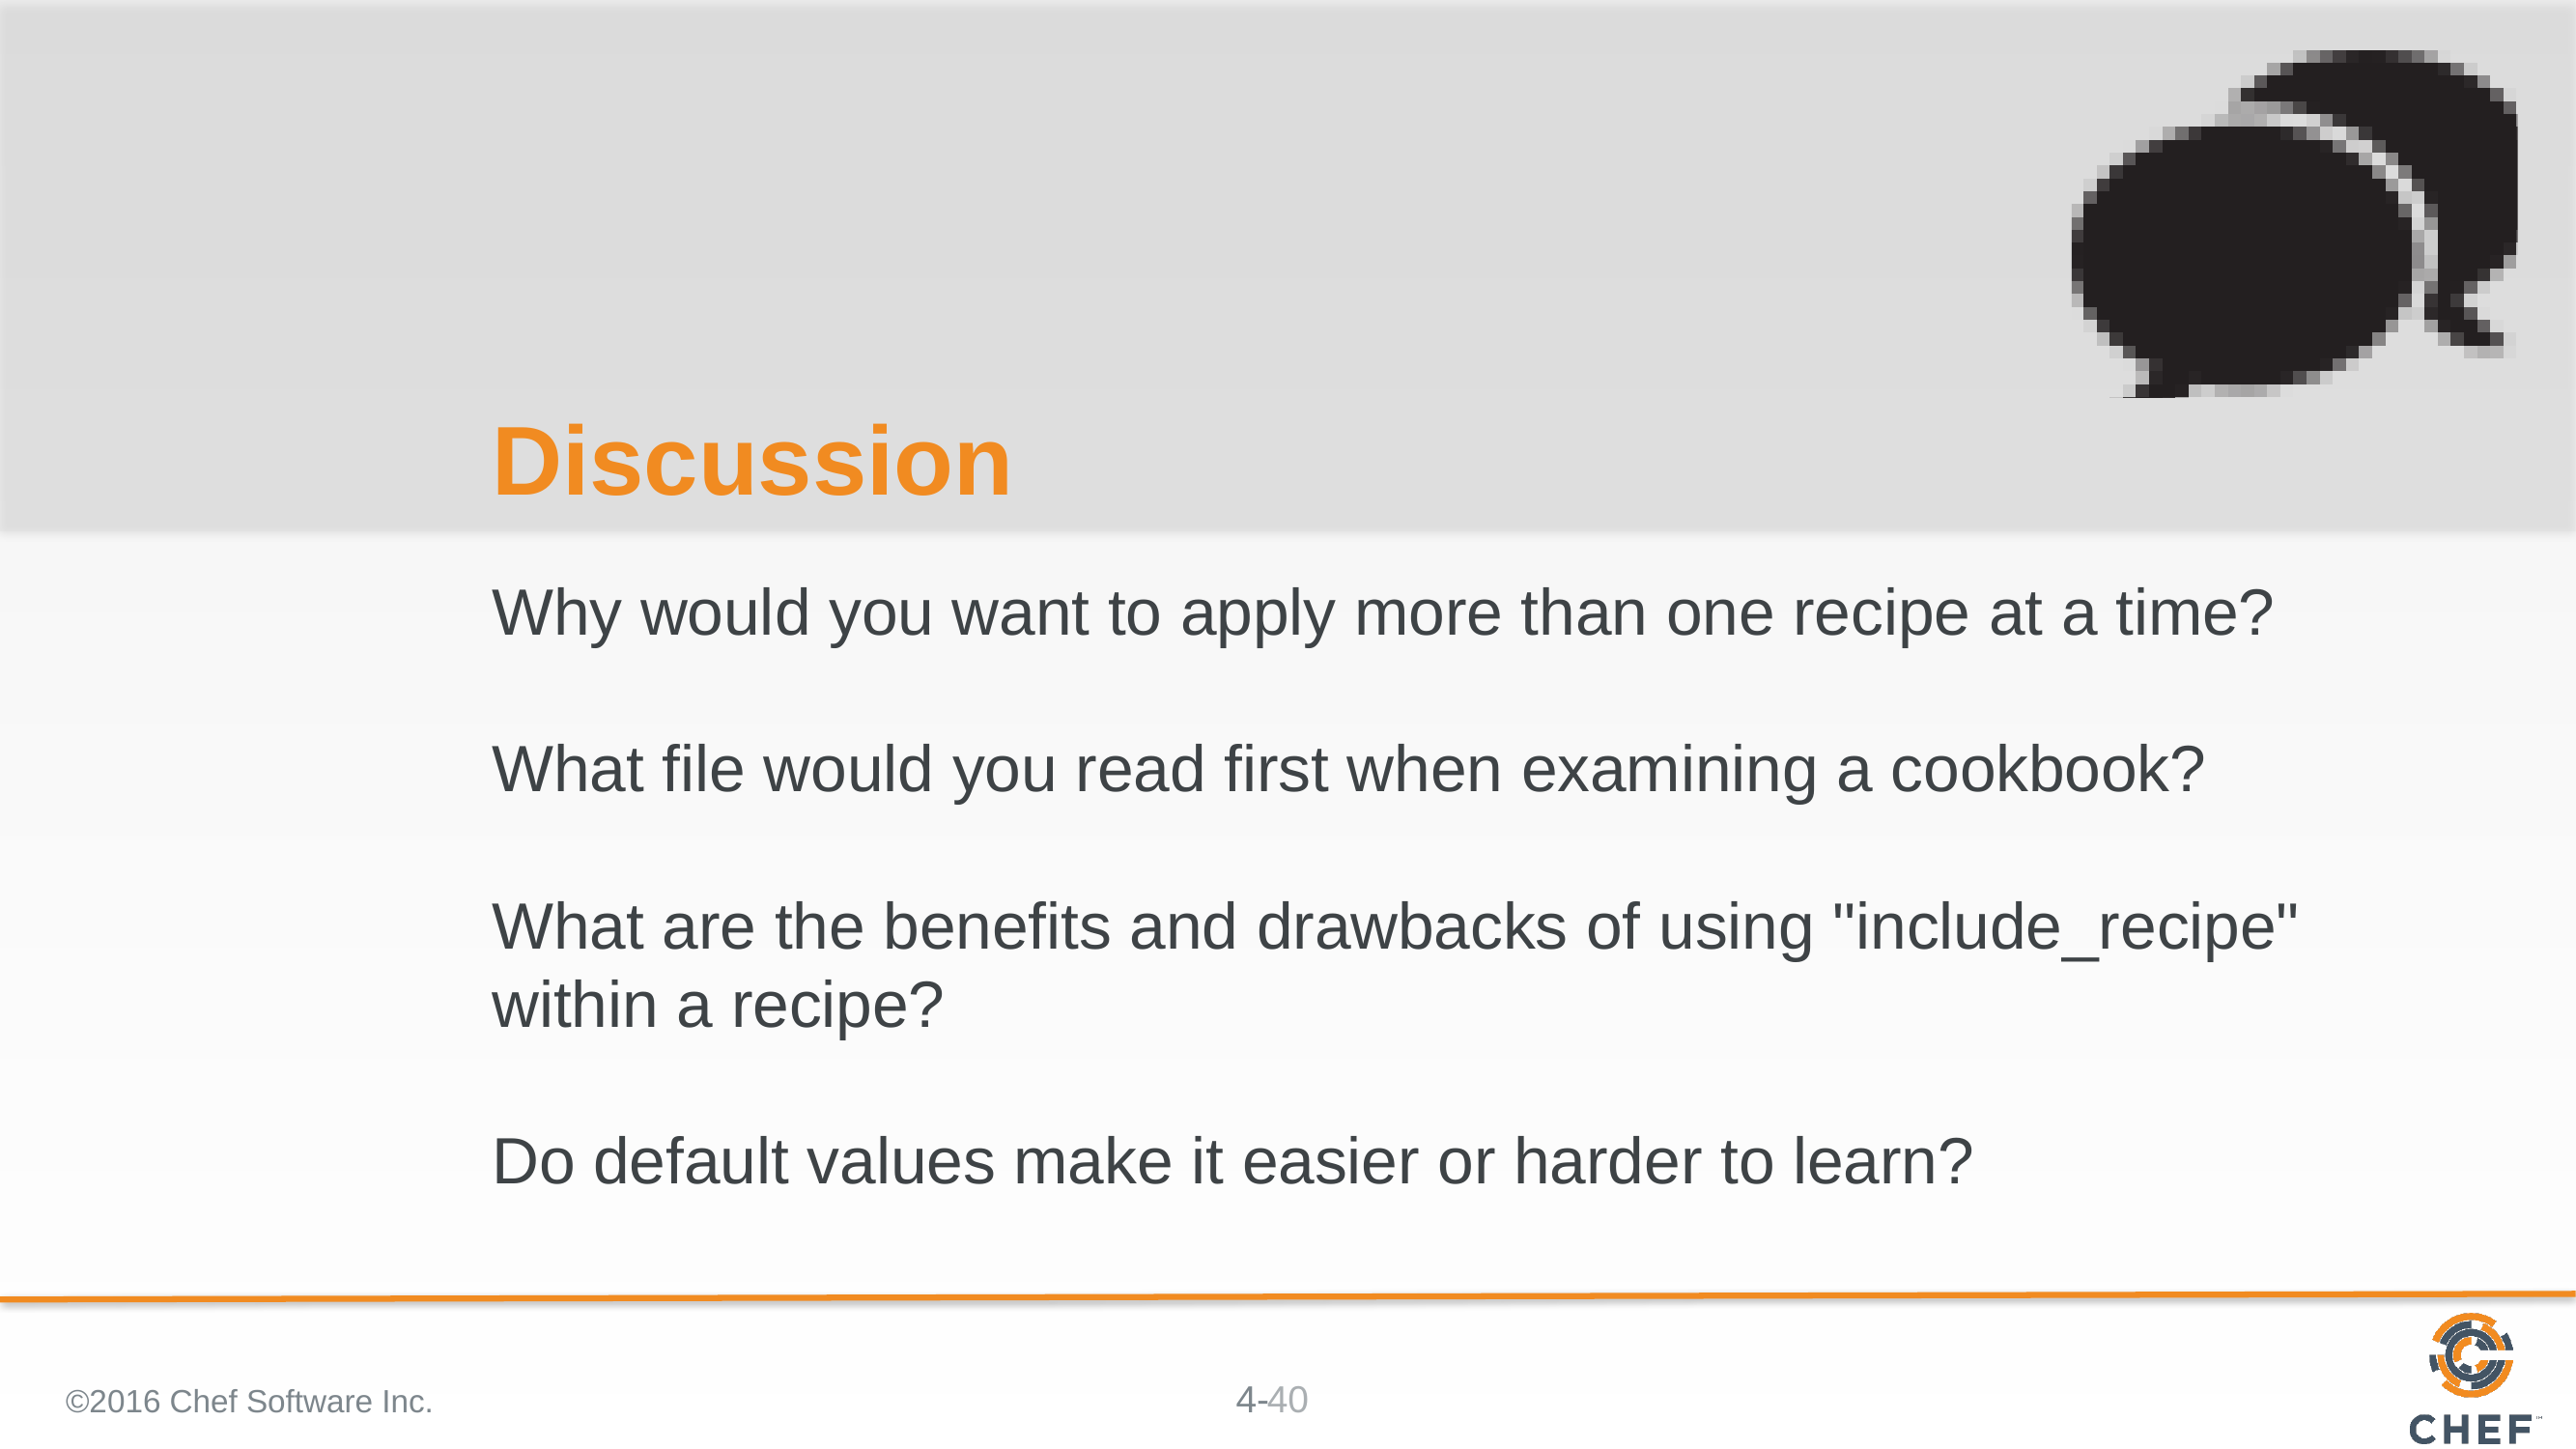

# Discussion
Why would you want to apply more than one recipe at a time?

What file would you read first when examining a cookbook?

What are the benefits and drawbacks of using "include_recipe" within a recipe?

Do default values make it easier or harder to learn?
©2016 Chef Software Inc.
40